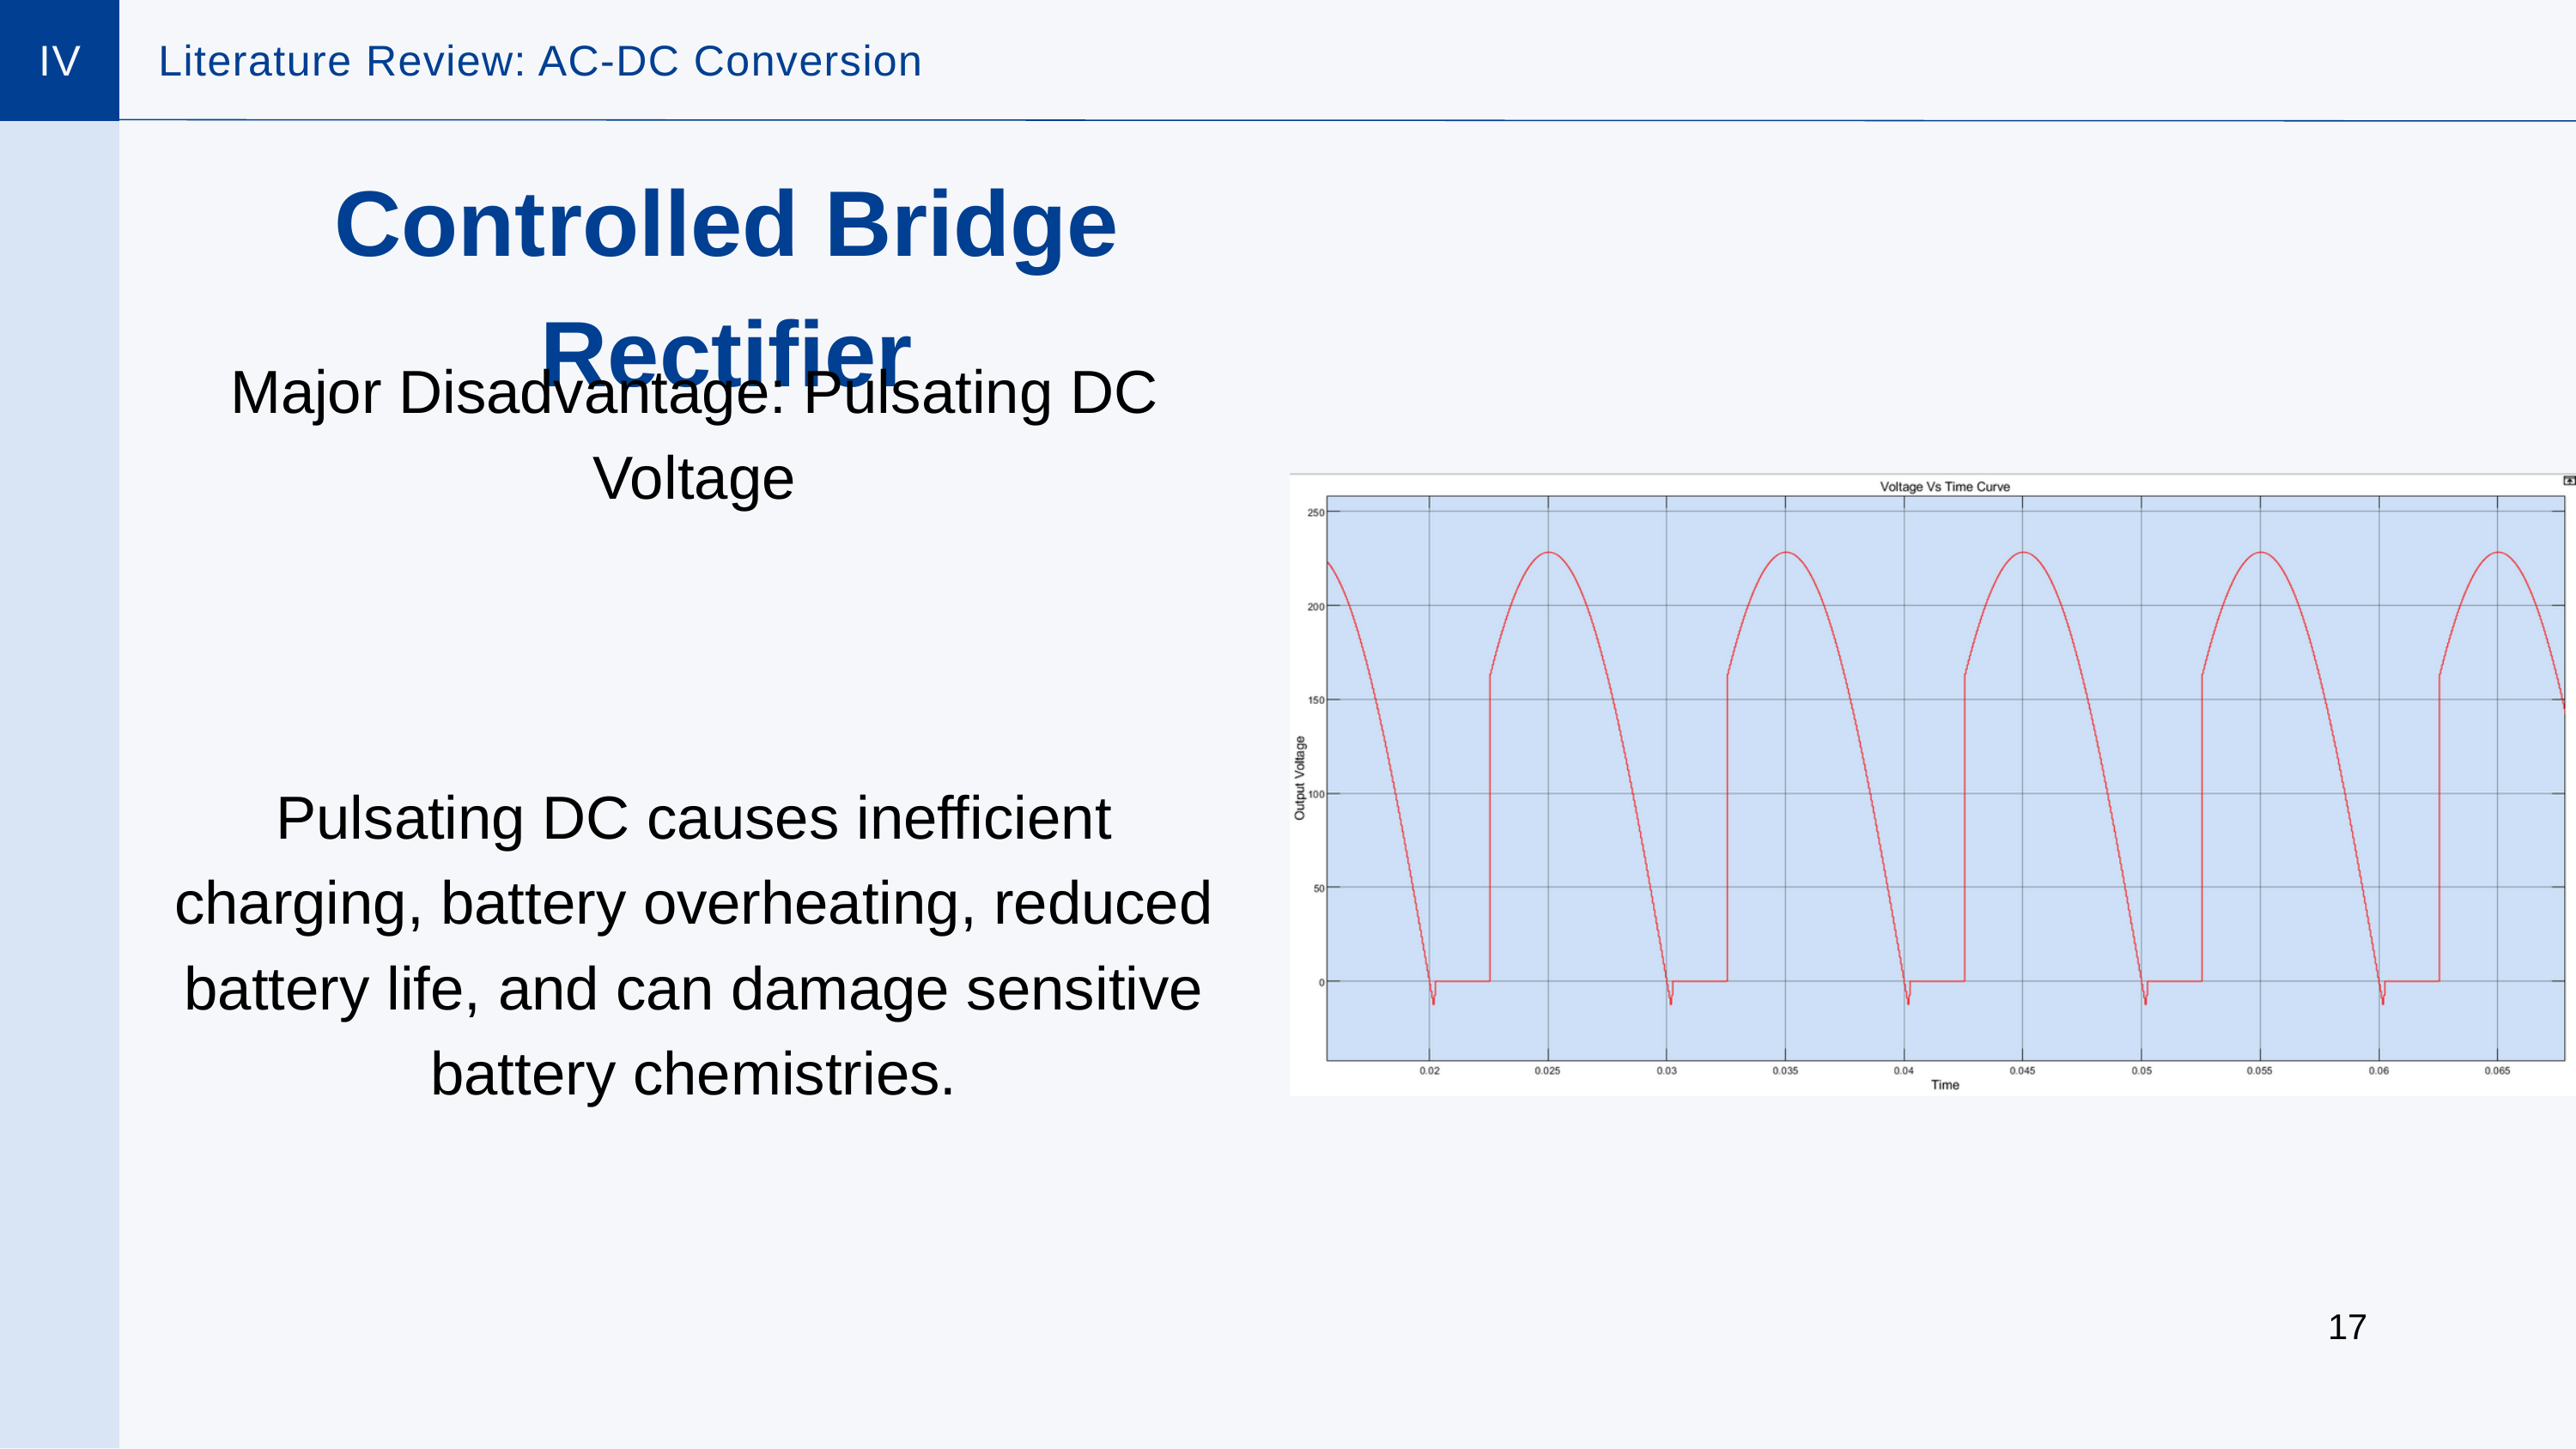

IV
Literature Review: AC-DC Conversion

Controlled Bridge Rectifier
Major Disadvantage: Pulsating DC Voltage

Pulsating DC causes inefficient charging, battery overheating, reduced battery life, and can damage sensitive battery chemistries.

17